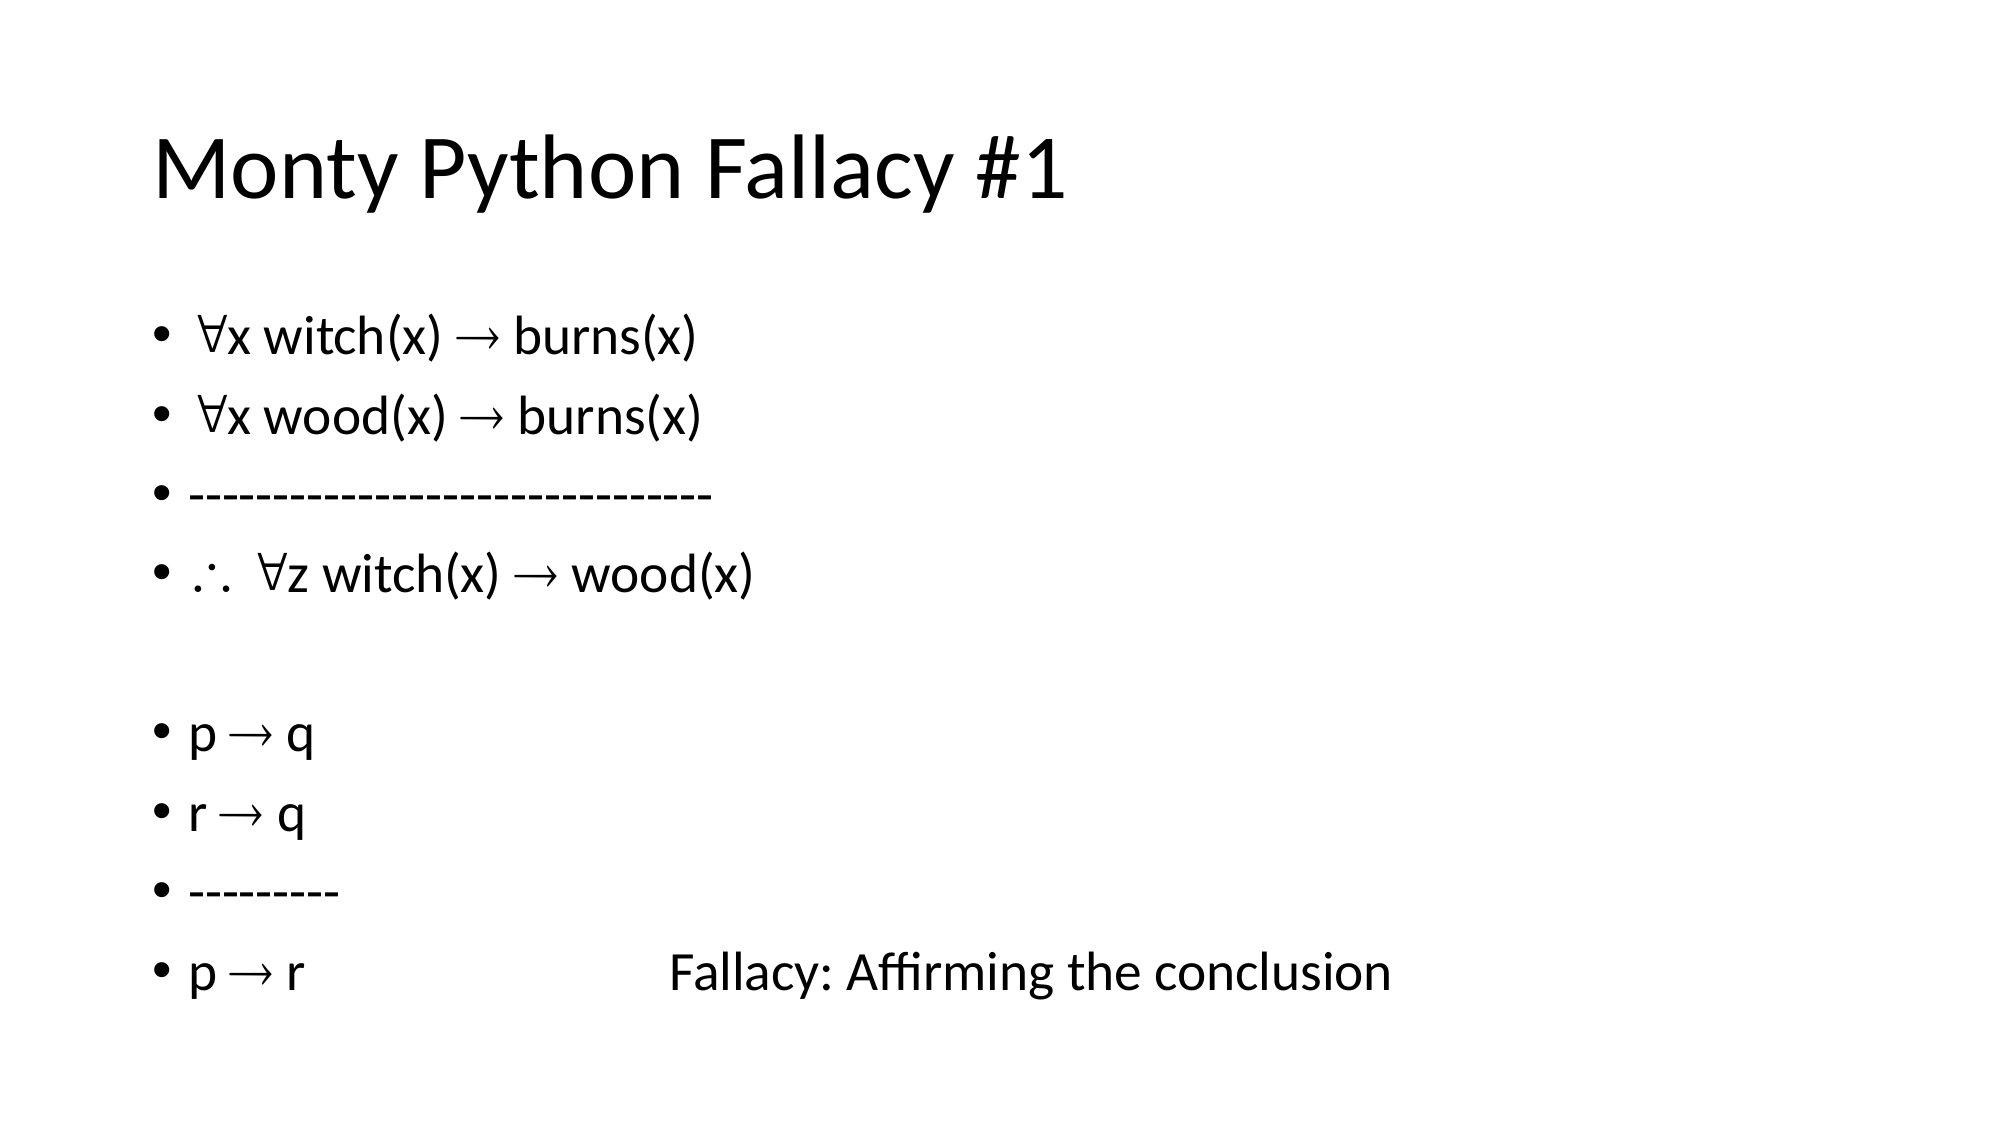

# Monty Python Fallacy #1
∀x witch(x) → burns(x)
∀x wood(x) → burns(x)
-------------------------------
∴ ∀z witch(x) → wood(x)

p → q
r → q
---------
p → r                             Fallacy: Affirming the conclusion